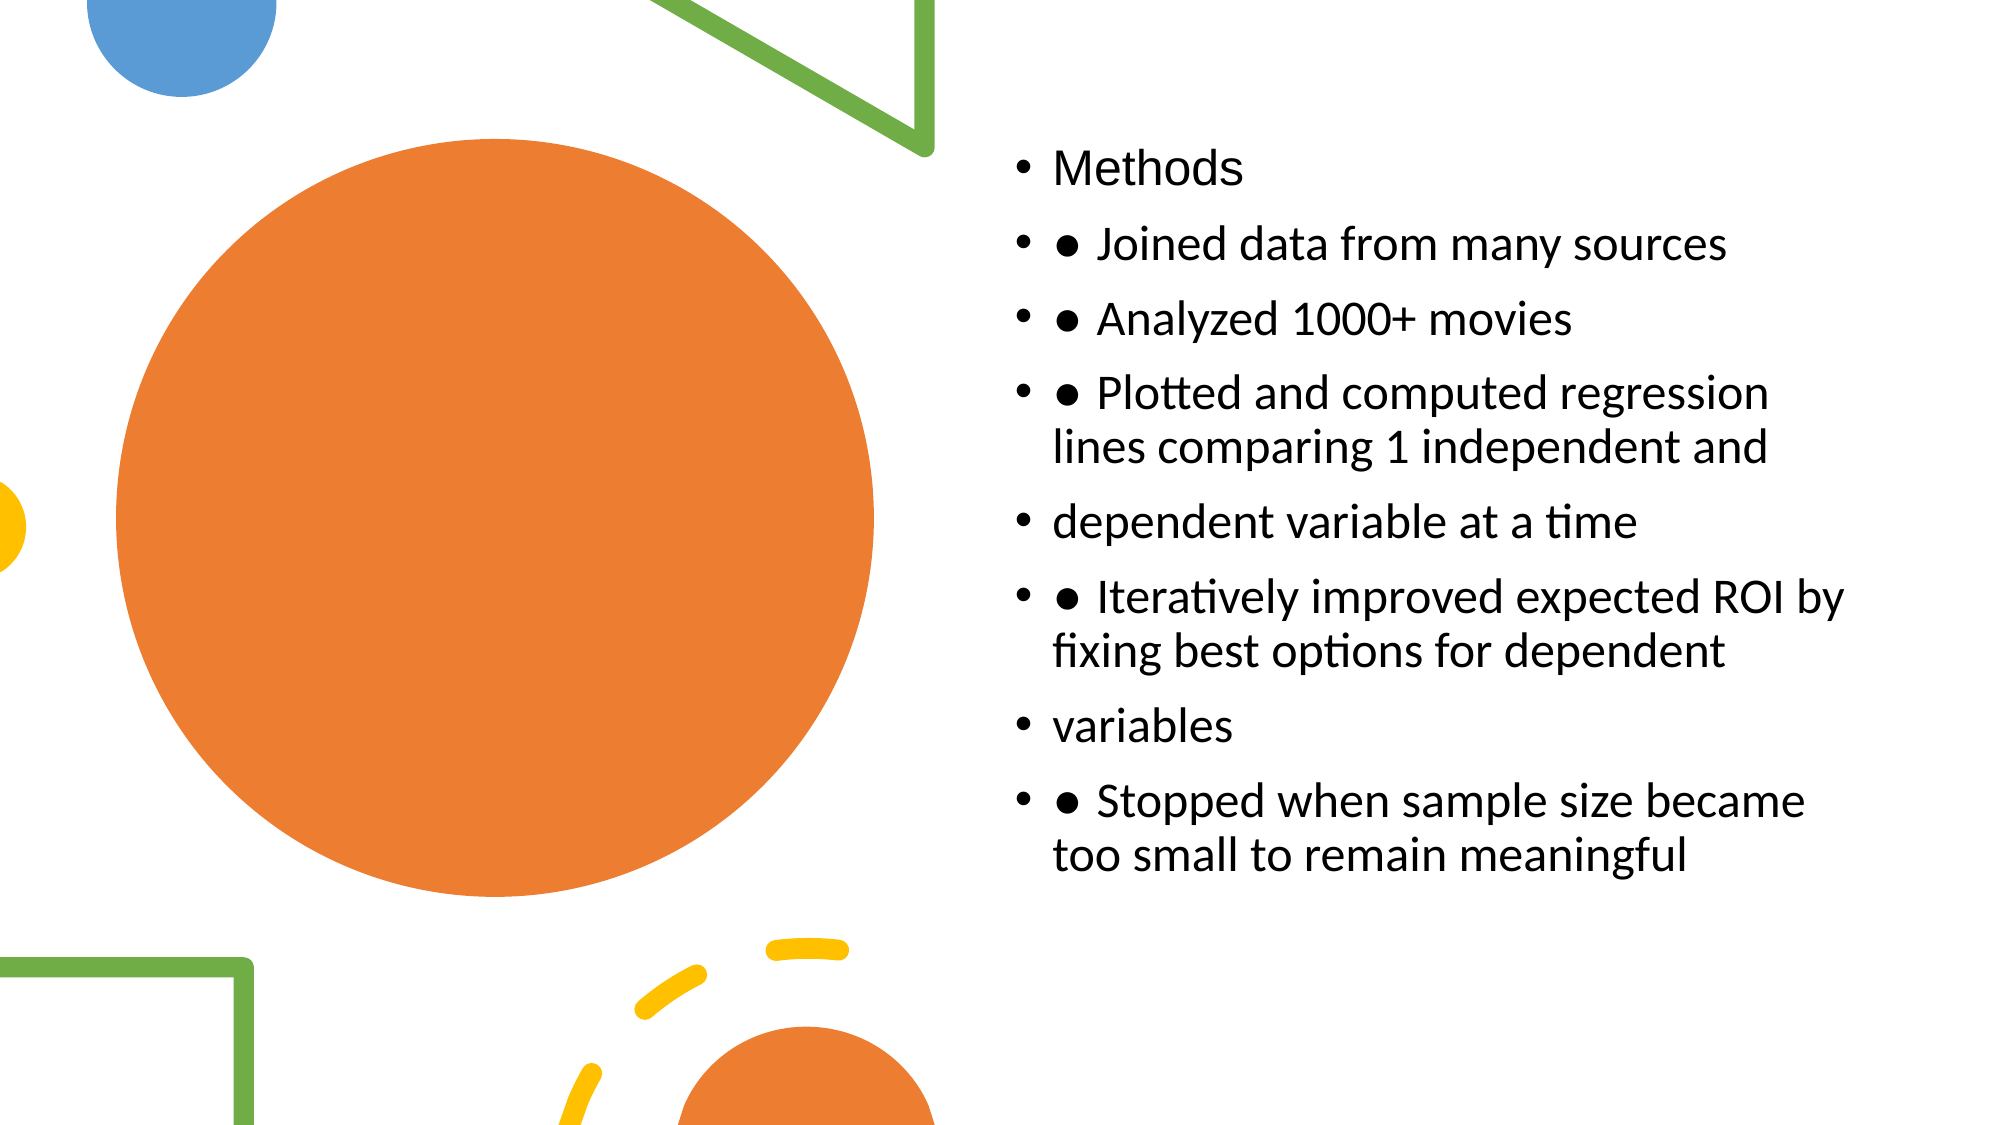

Methods
● Joined data from many sources
● Analyzed 1000+ movies
● Plotted and computed regression lines comparing 1 independent and
dependent variable at a time
● Iteratively improved expected ROI by fixing best options for dependent
variables
● Stopped when sample size became too small to remain meaningful

#